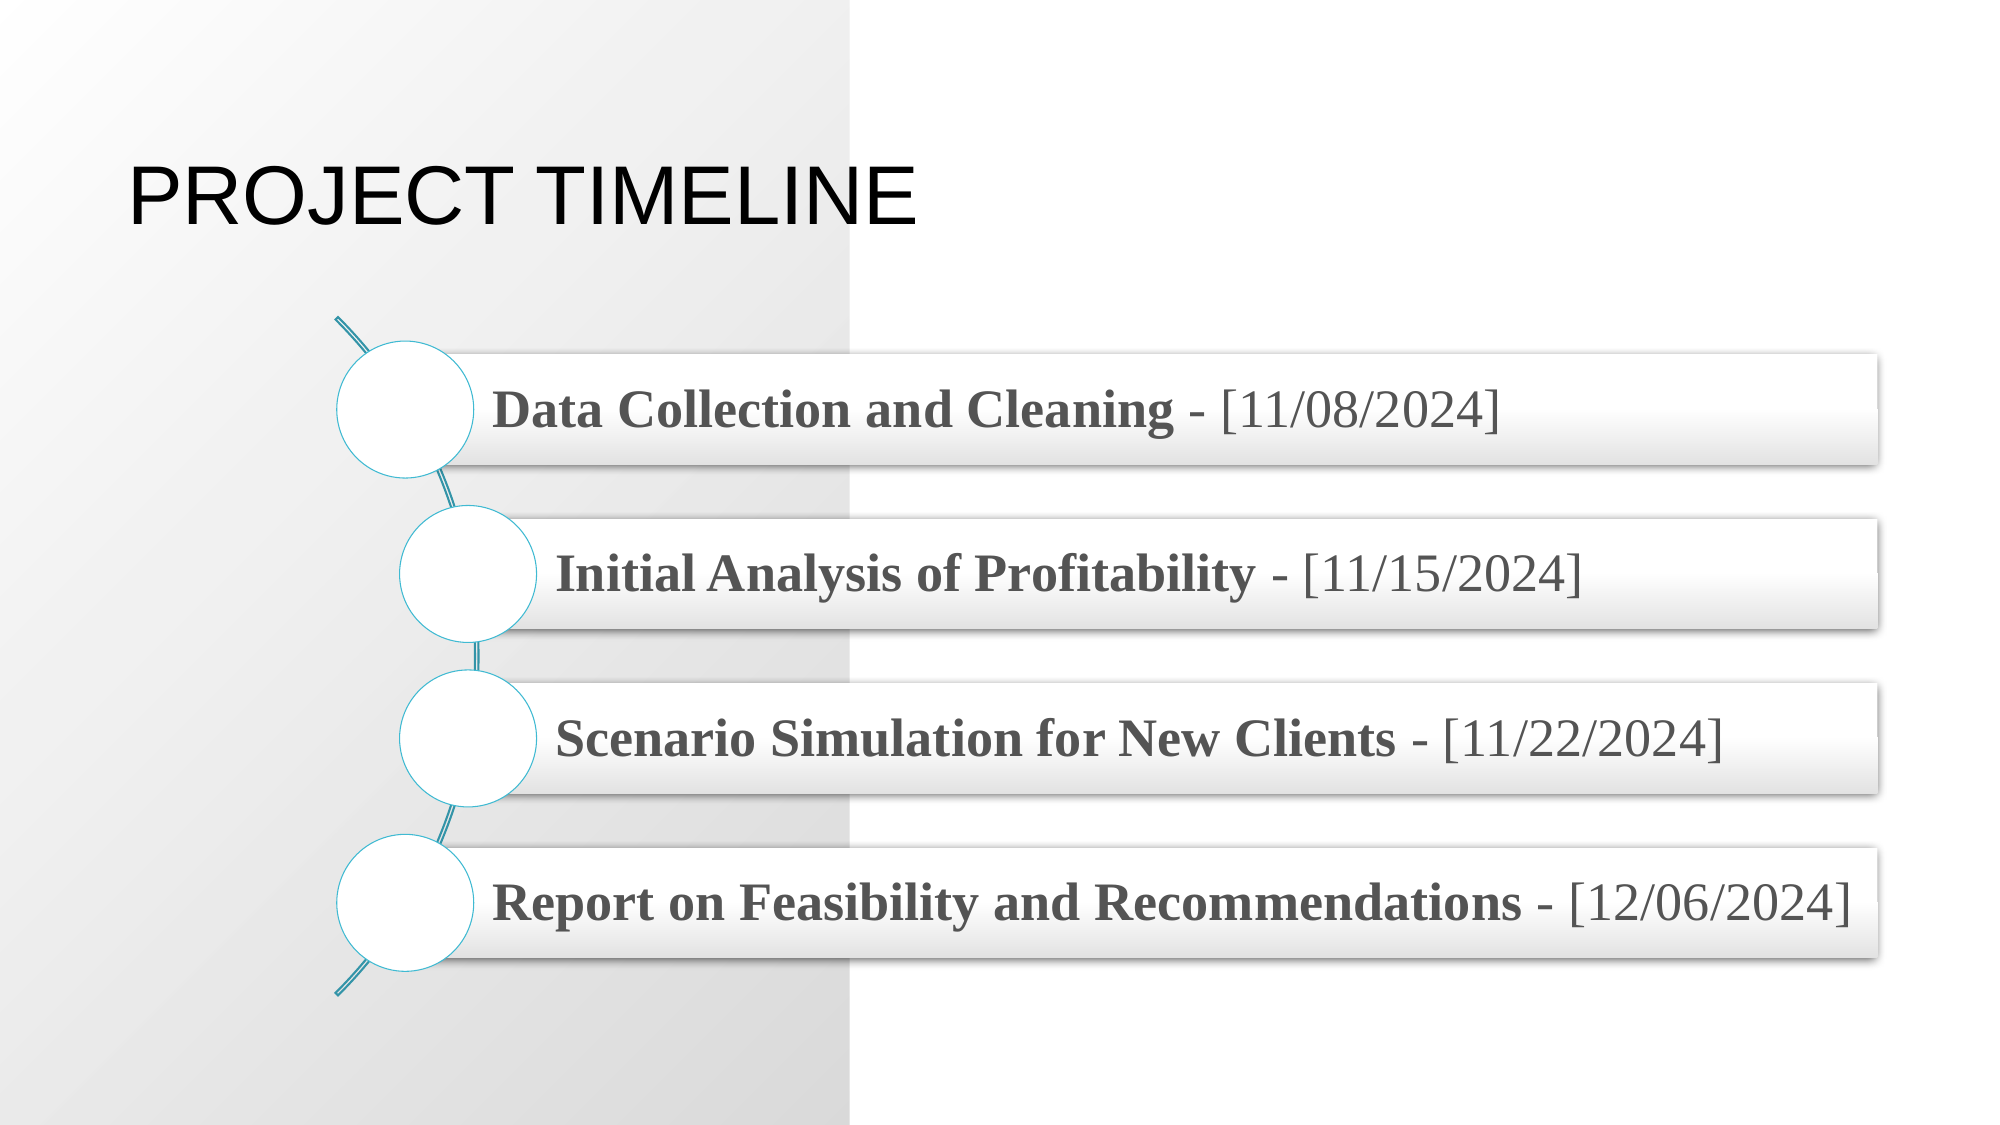

# Project Timeline
Data Collection and Cleaning - [11/08/2024]
Initial Analysis of Profitability - [11/15/2024]
Scenario Simulation for New Clients - [11/22/2024]
Report on Feasibility and Recommendations - [12/06/2024]